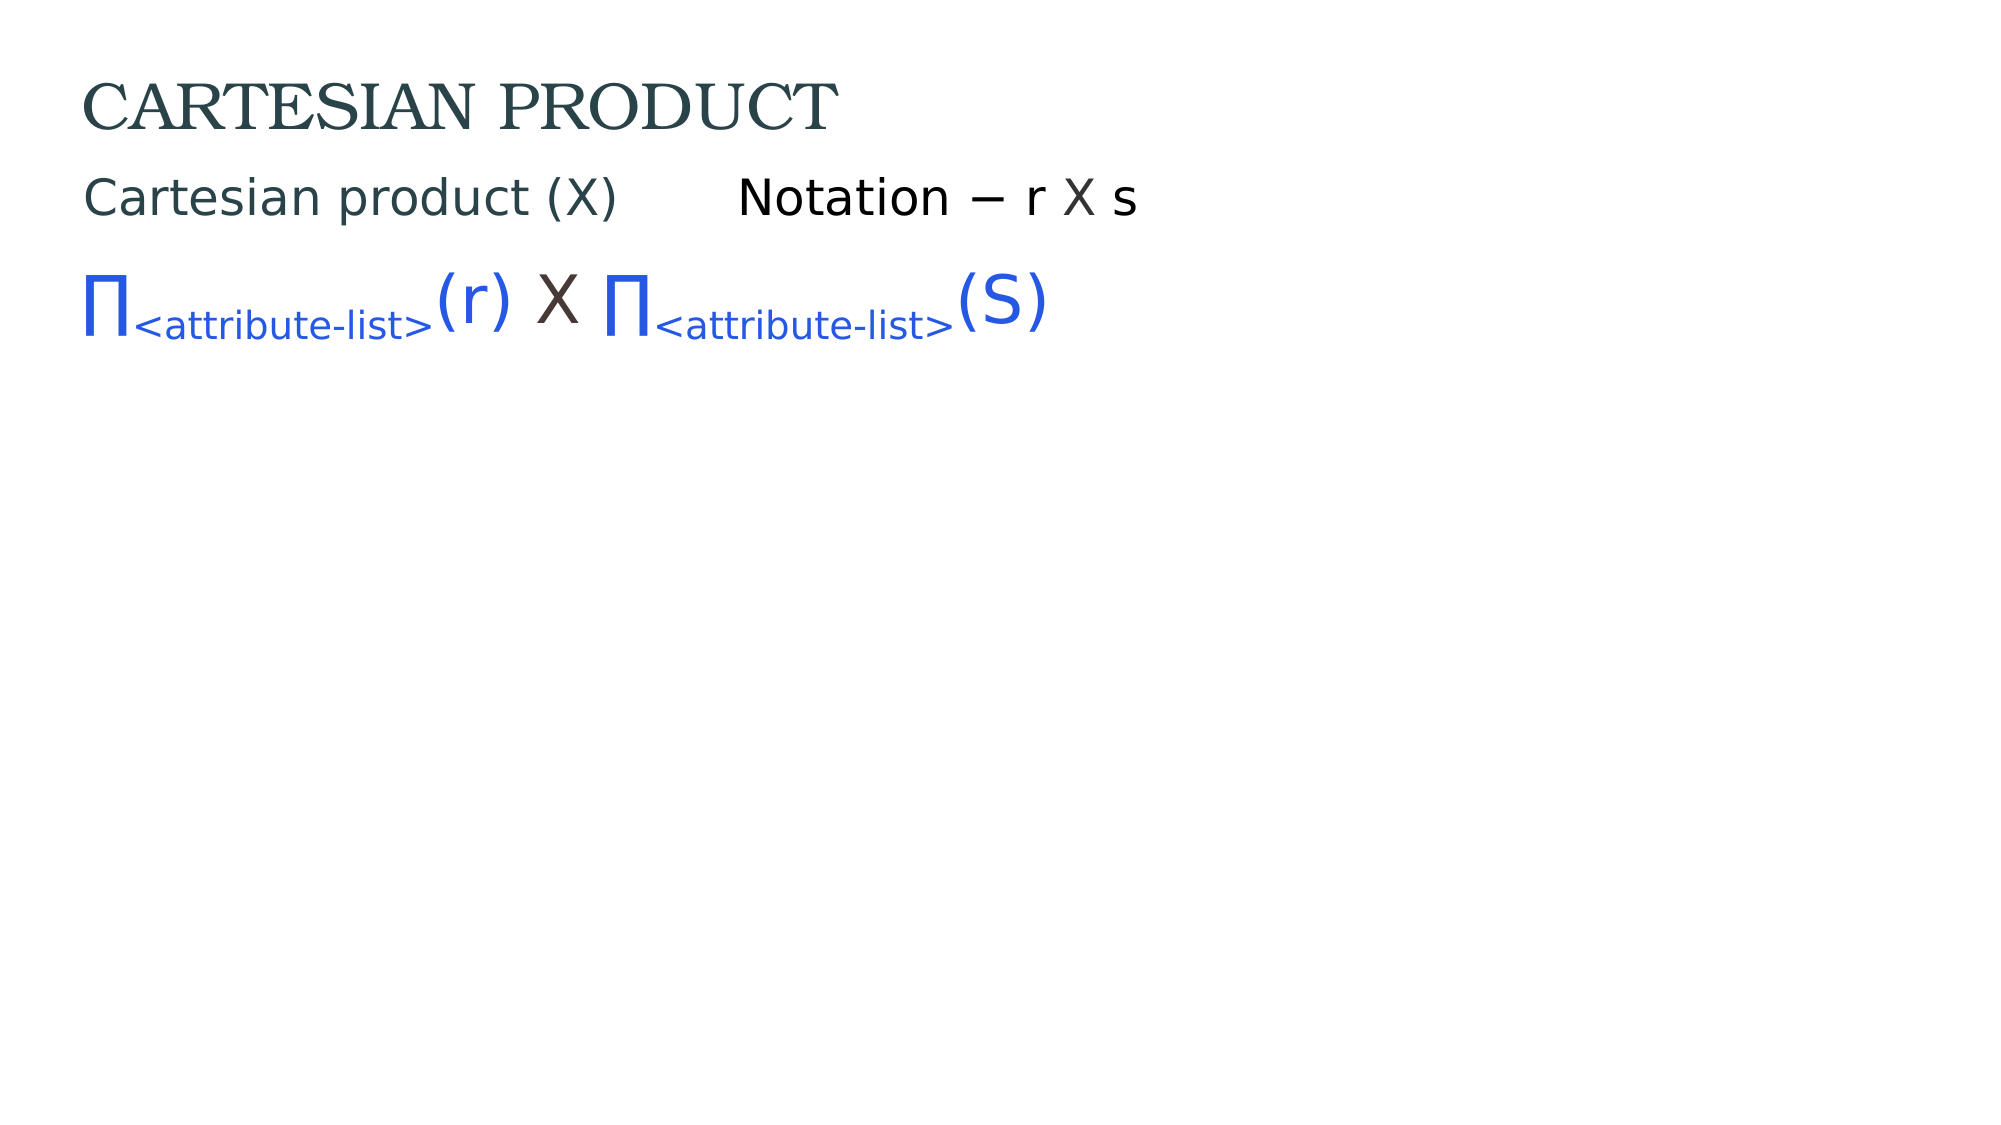

CARTESIAN PRODUCT
Cartesian product (X)
Notation − r X s
∏<attribute-list>(r) X ∏<attribute-list>(S)